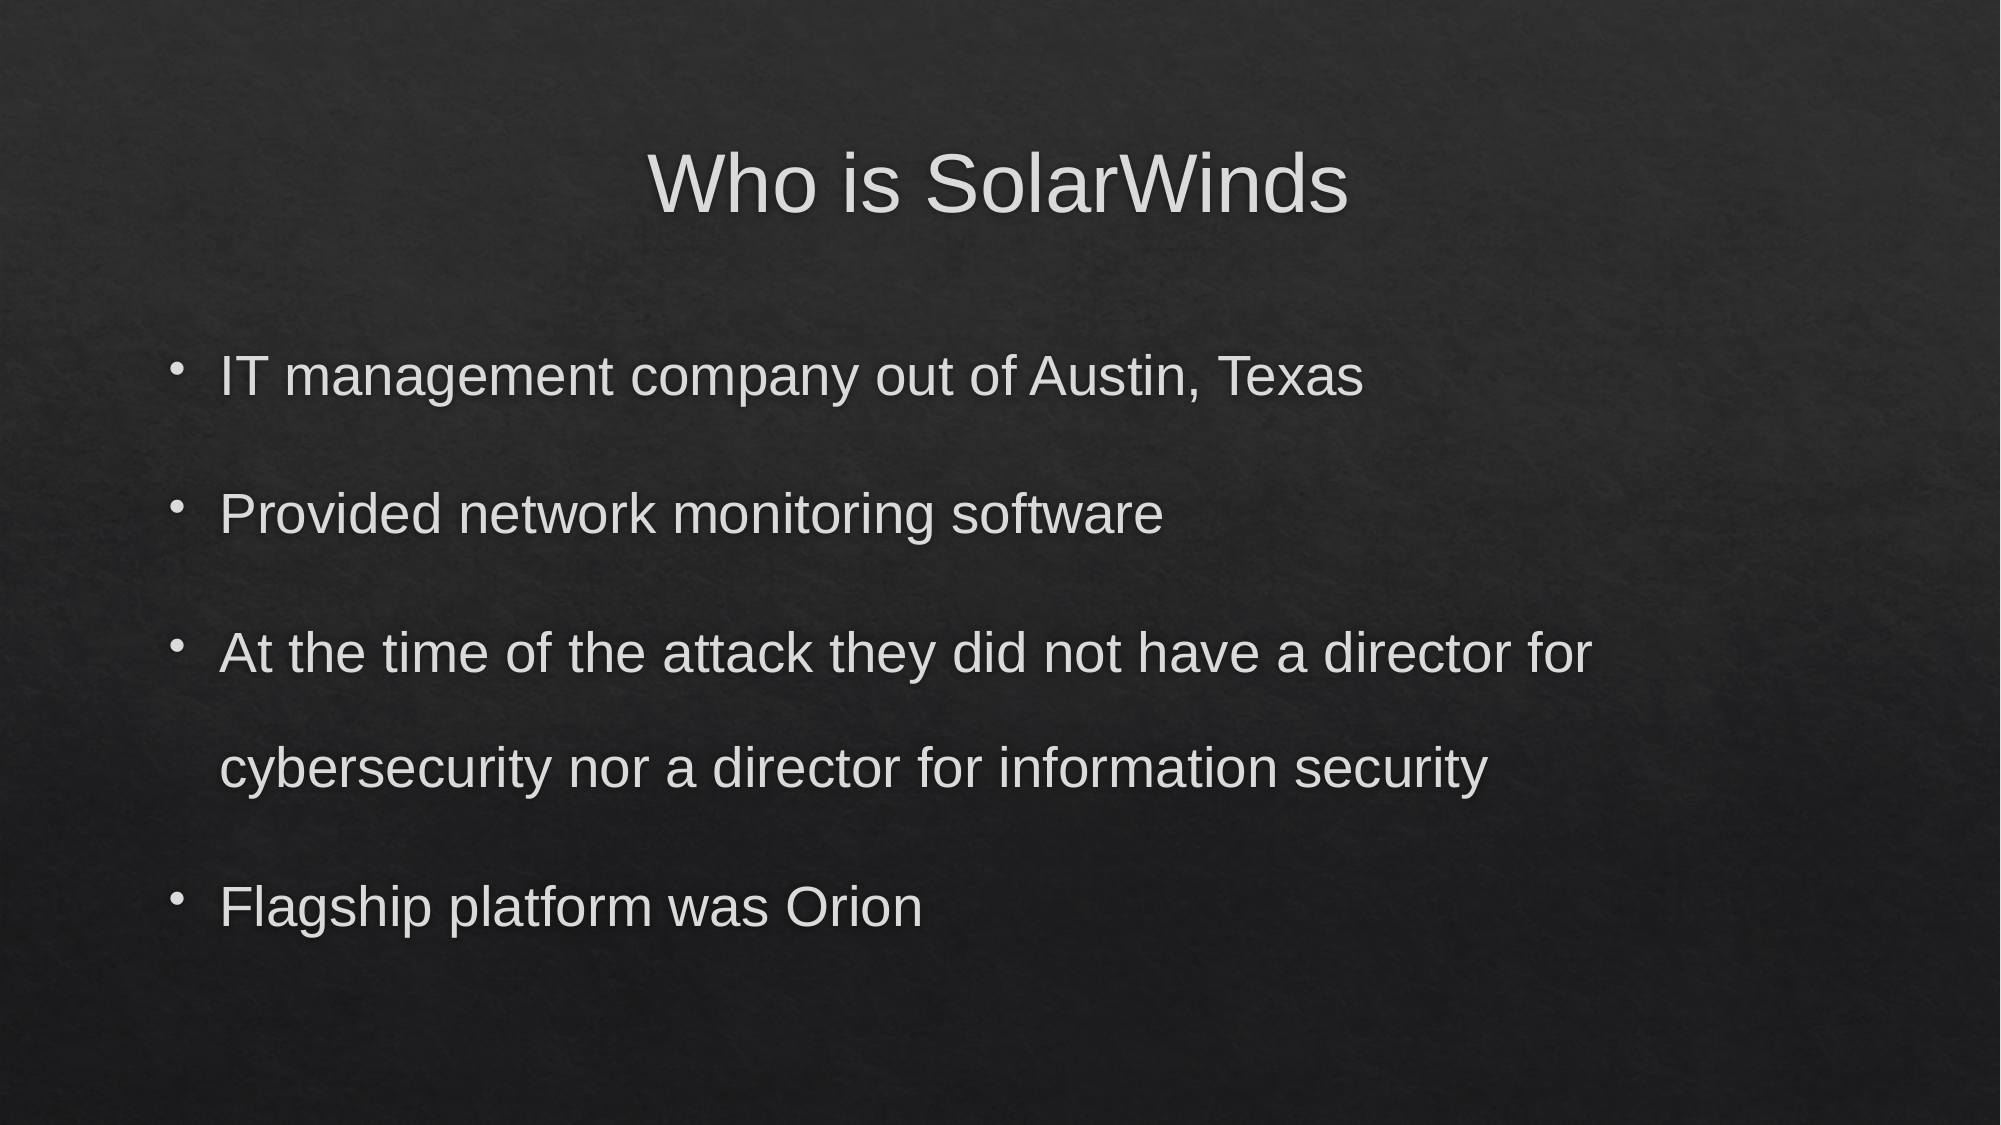

# Who is SolarWinds
IT management company out of Austin, Texas
Provided network monitoring software
At the time of the attack they did not have a director for cybersecurity nor a director for information security
Flagship platform was Orion